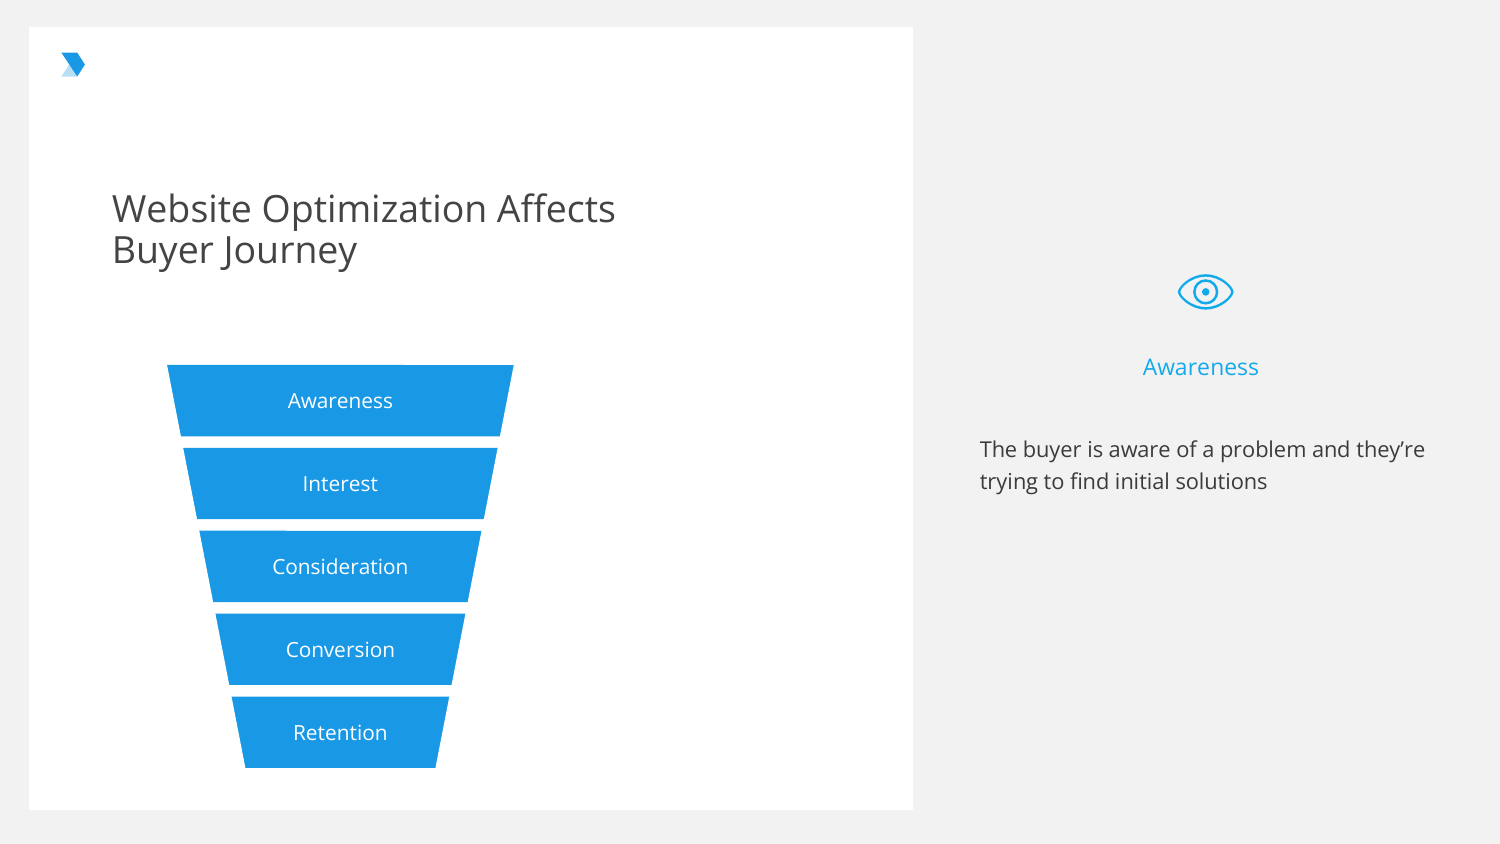

Website Optimization Affects Buyer Journey

Awareness
Awareness
Interest
Consideration
Conversion
Retention
The buyer is aware of a problem and they’re trying to find initial solutions